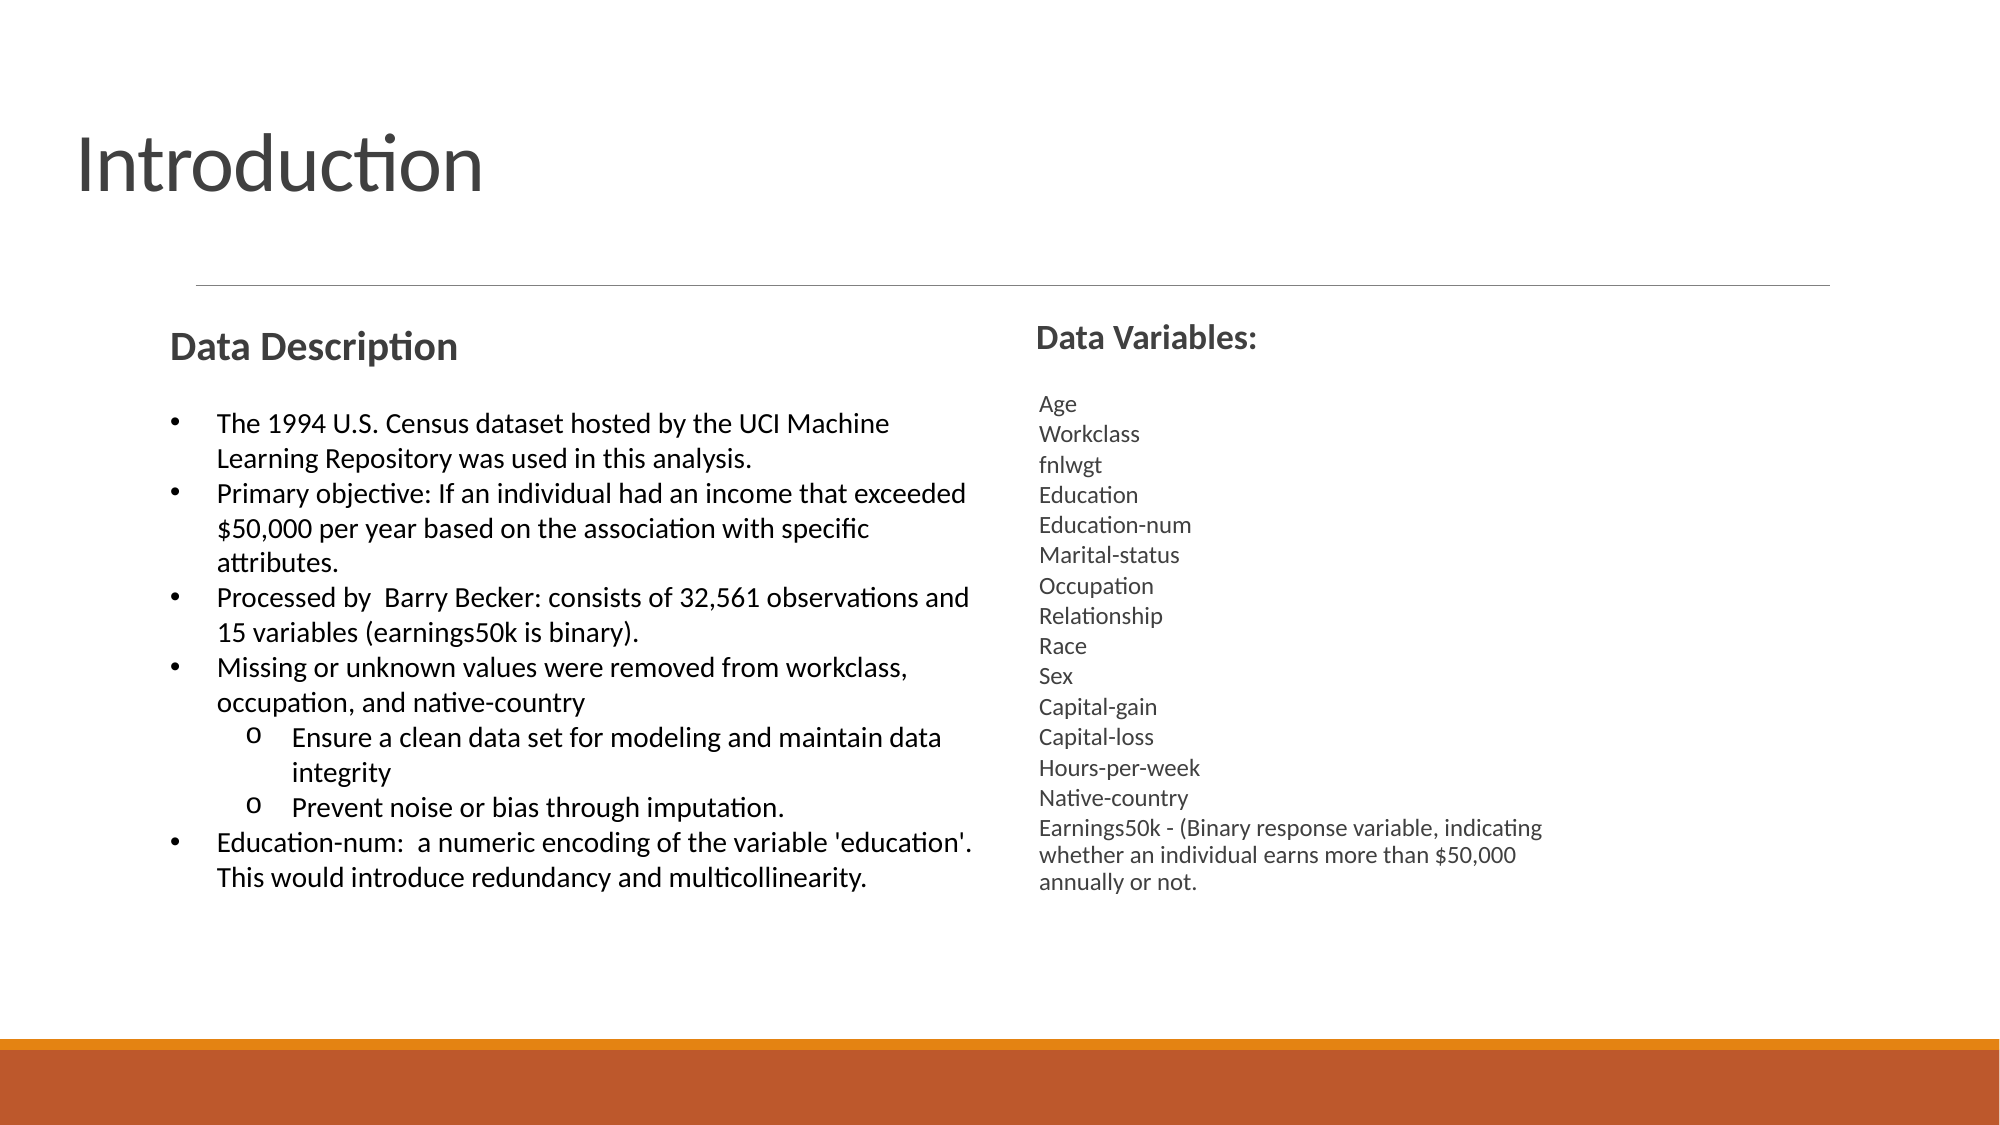

# Introduction
     Data Variables:

Age
Workclass
fnlwgt
Education
Education-num
Marital-status
Occupation
Relationship
Race
Sex
Capital-gain
Capital-loss
Hours-per-week
Native-country
Earnings50k - (Binary response variable, indicating whether an individual earns more than $50,000 annually or not.
Data Description

The 1994 U.S. Census dataset hosted by the UCI Machine Learning Repository was used in this analysis.
Primary objective: If an individual had an income that exceeded $50,000 per year based on the association with specific attributes.
Processed by  Barry Becker: consists of 32,561 observations and 15 variables (earnings50k is binary).
Missing or unknown values were removed from workclass, occupation, and native-country
Ensure a clean data set for modeling and maintain data integrity
Prevent noise or bias through imputation.
Education-num:  a numeric encoding of the variable 'education'. This would introduce redundancy and multicollinearity.